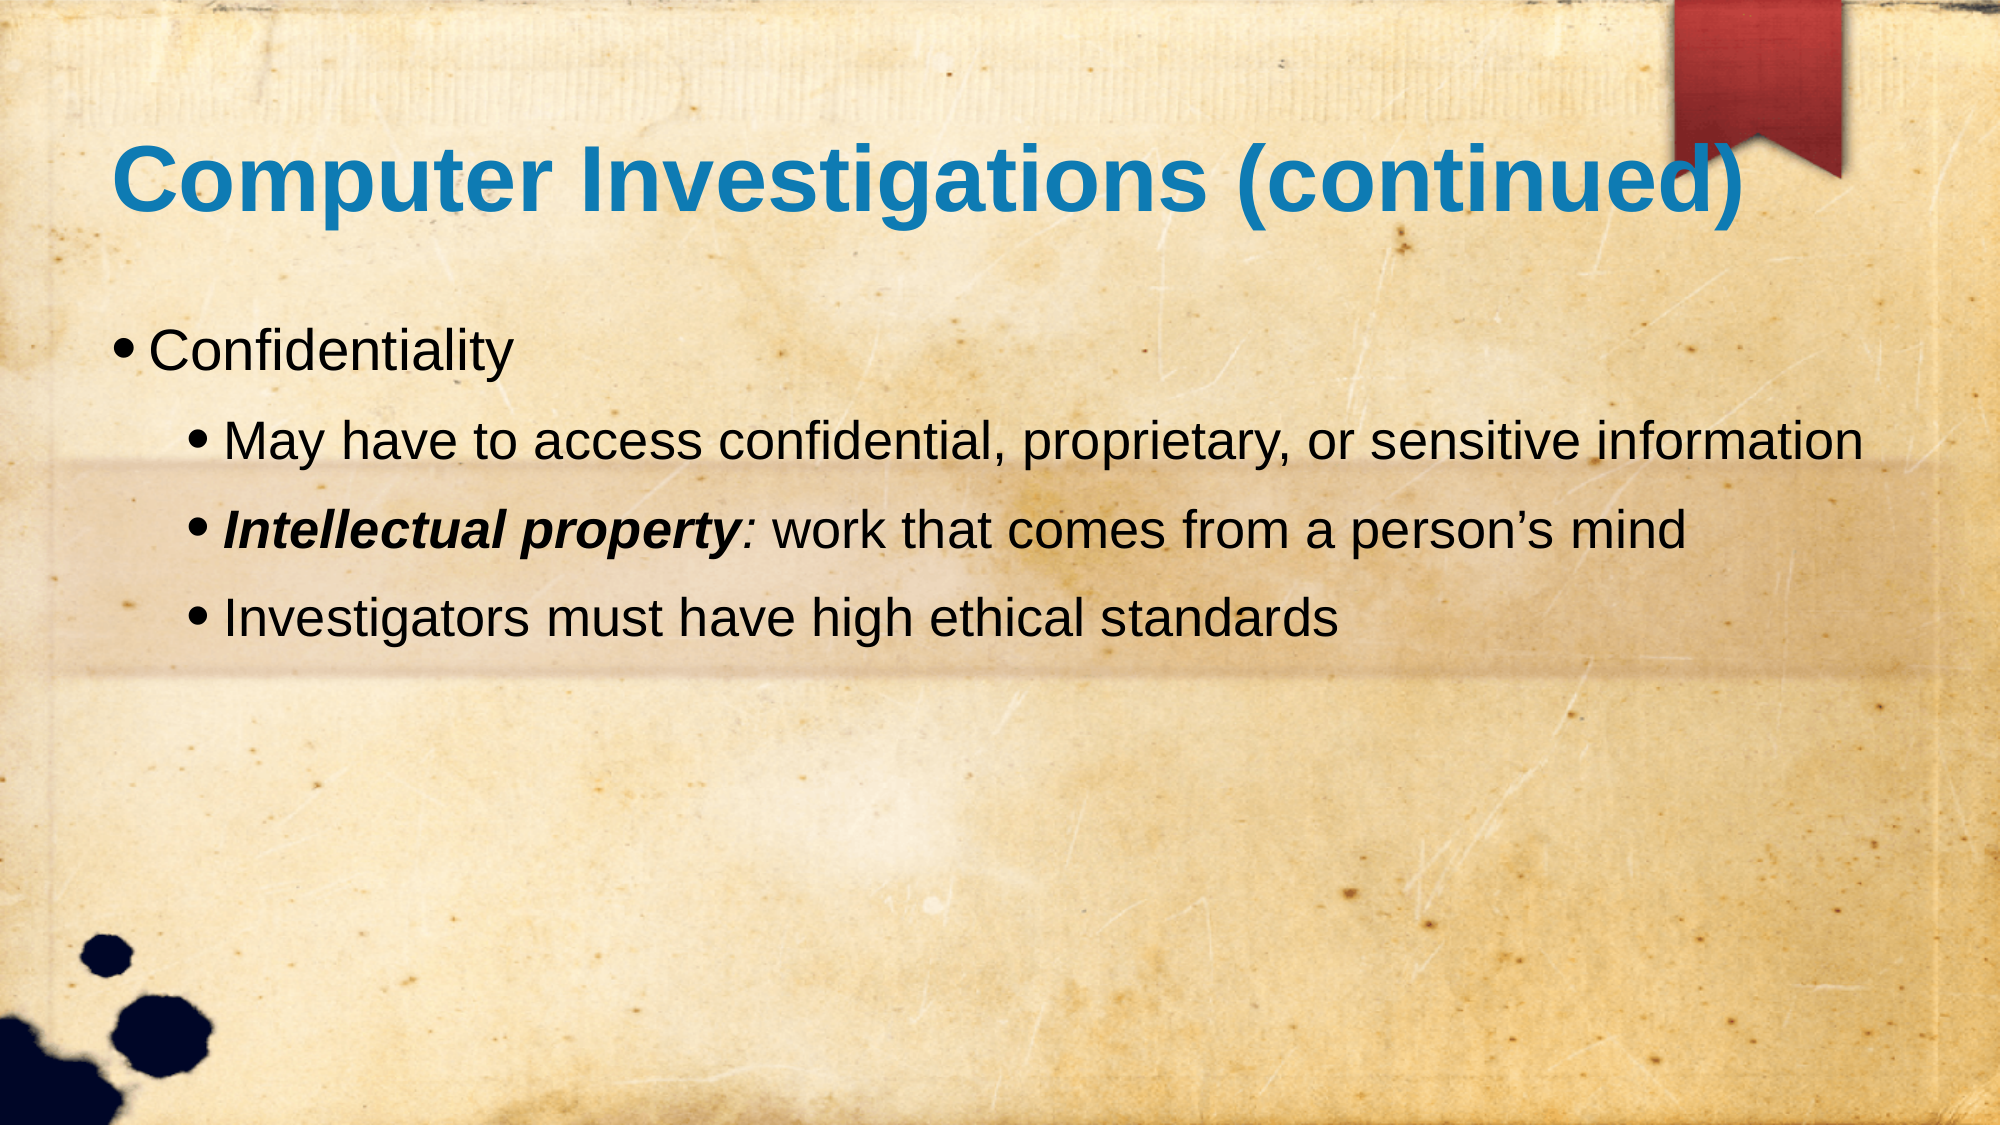

Computer Investigations (continued)
Confidentiality
May have to access confidential, proprietary, or sensitive information
Intellectual property: work that comes from a person’s mind
Investigators must have high ethical standards